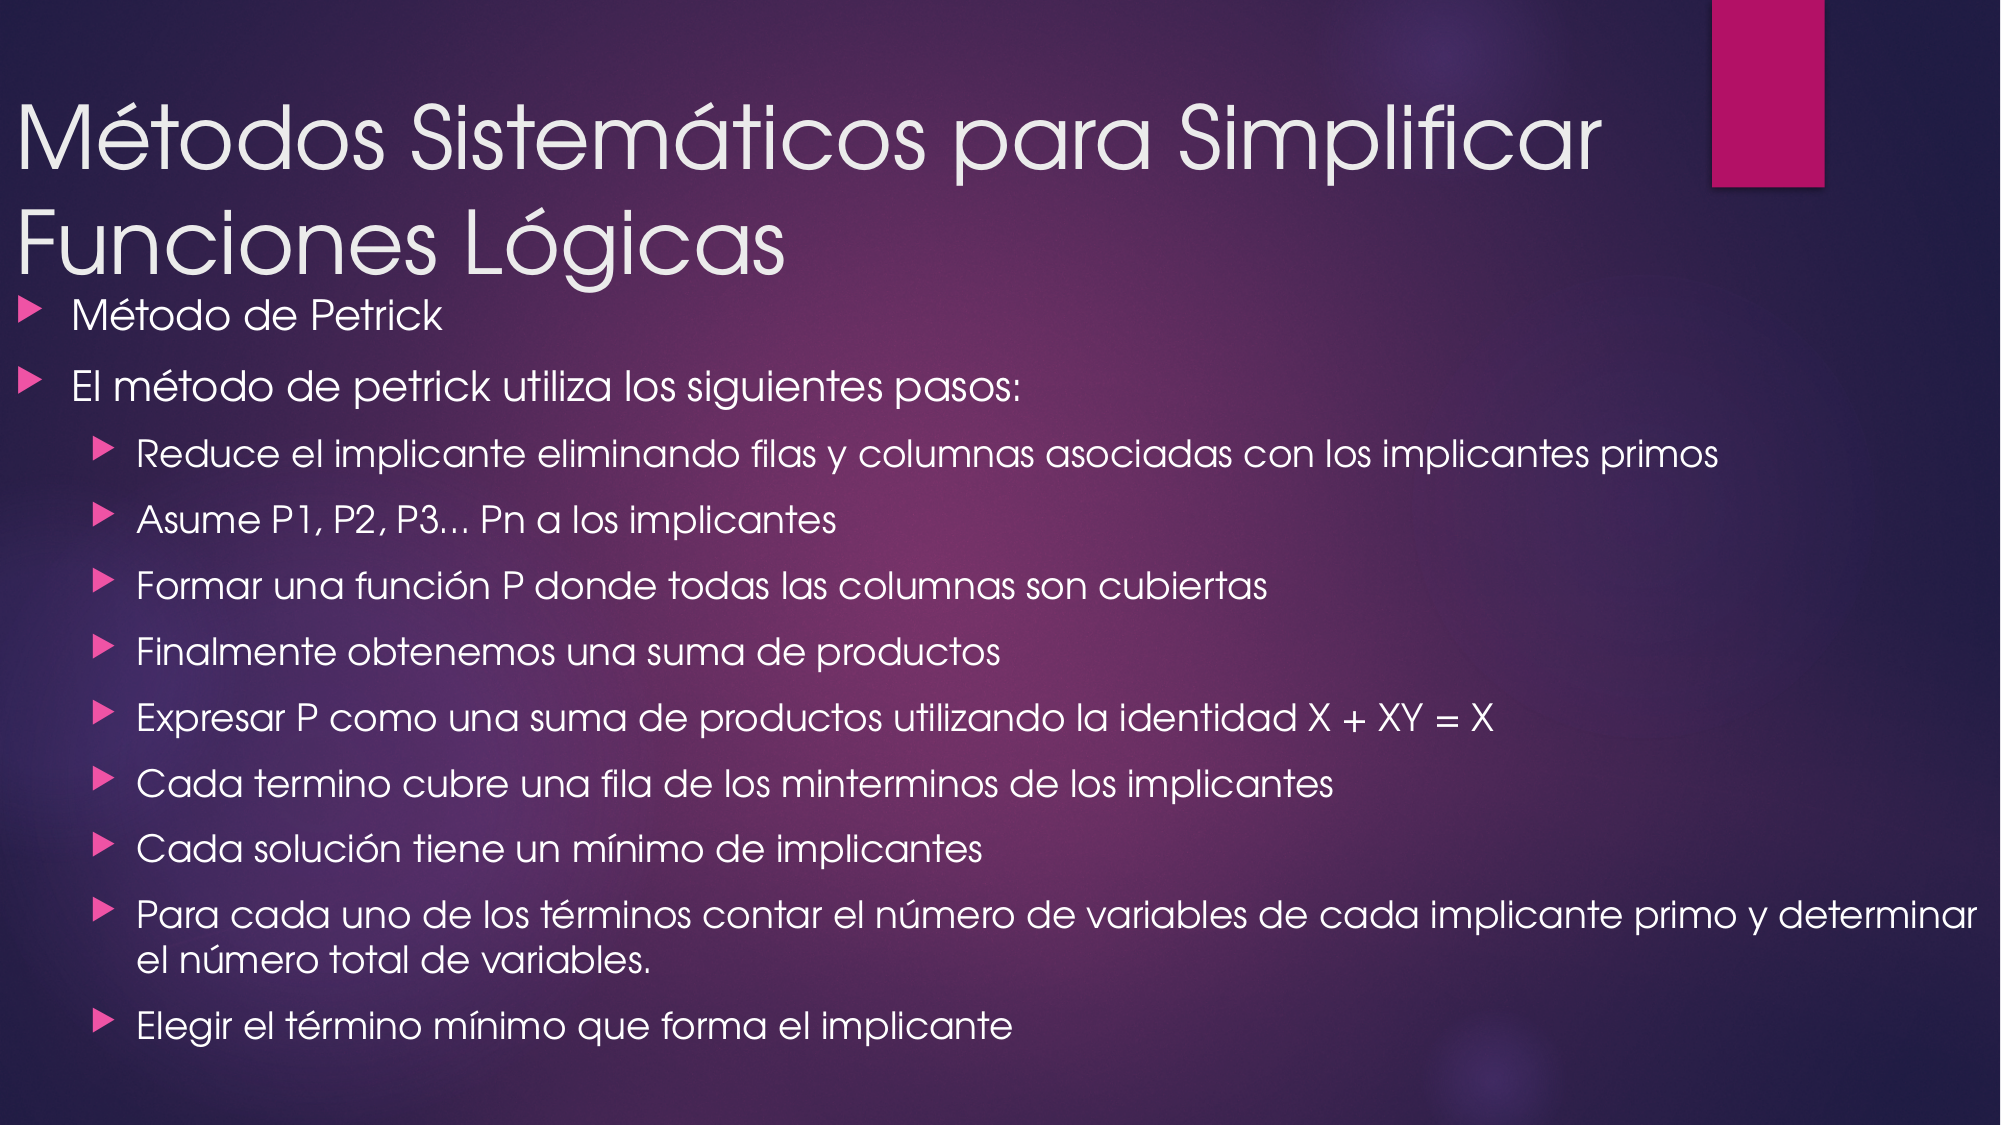

# Métodos Sistemáticos para Simplificar Funciones Lógicas
Método de Petrick
El método de petrick utiliza los siguientes pasos:
Reduce el implicante eliminando filas y columnas asociadas con los implicantes primos
Asume P1, P2, P3… Pn a los implicantes
Formar una función P donde todas las columnas son cubiertas
Finalmente obtenemos una suma de productos
Expresar P como una suma de productos utilizando la identidad X + XY = X
Cada termino cubre una fila de los minterminos de los implicantes
Cada solución tiene un mínimo de implicantes
Para cada uno de los términos contar el número de variables de cada implicante primo y determinar el número total de variables.
Elegir el término mínimo que forma el implicante